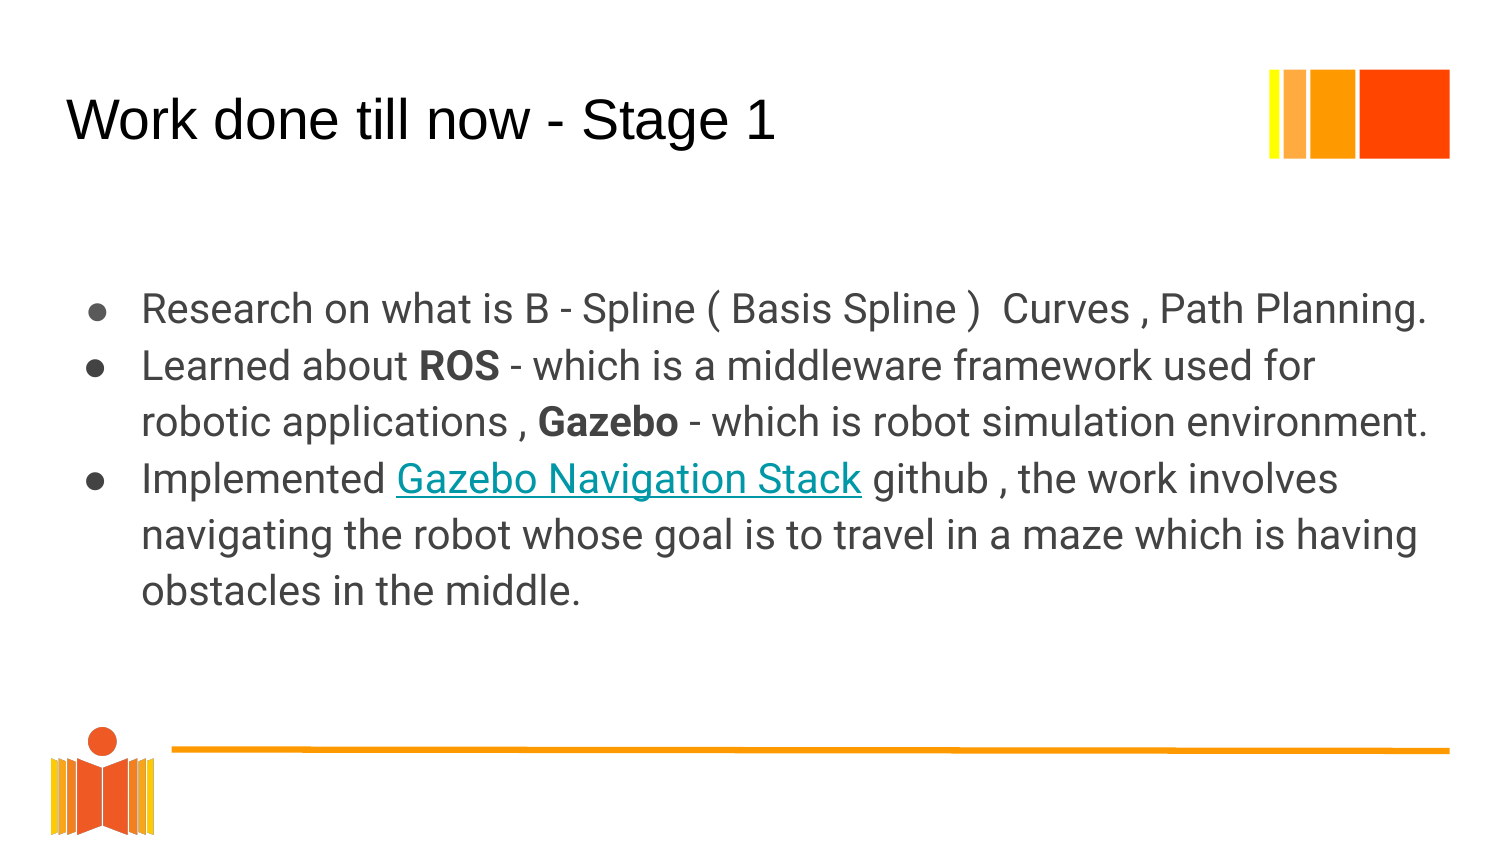

# Work done till now - Stage 1
Research on what is B - Spline ( Basis Spline )  Curves , Path Planning.
Learned about ROS - which is a middleware framework used for robotic applications , Gazebo - which is robot simulation environment.
Implemented Gazebo Navigation Stack github , the work involves navigating the robot whose goal is to travel in a maze which is having obstacles in the middle.